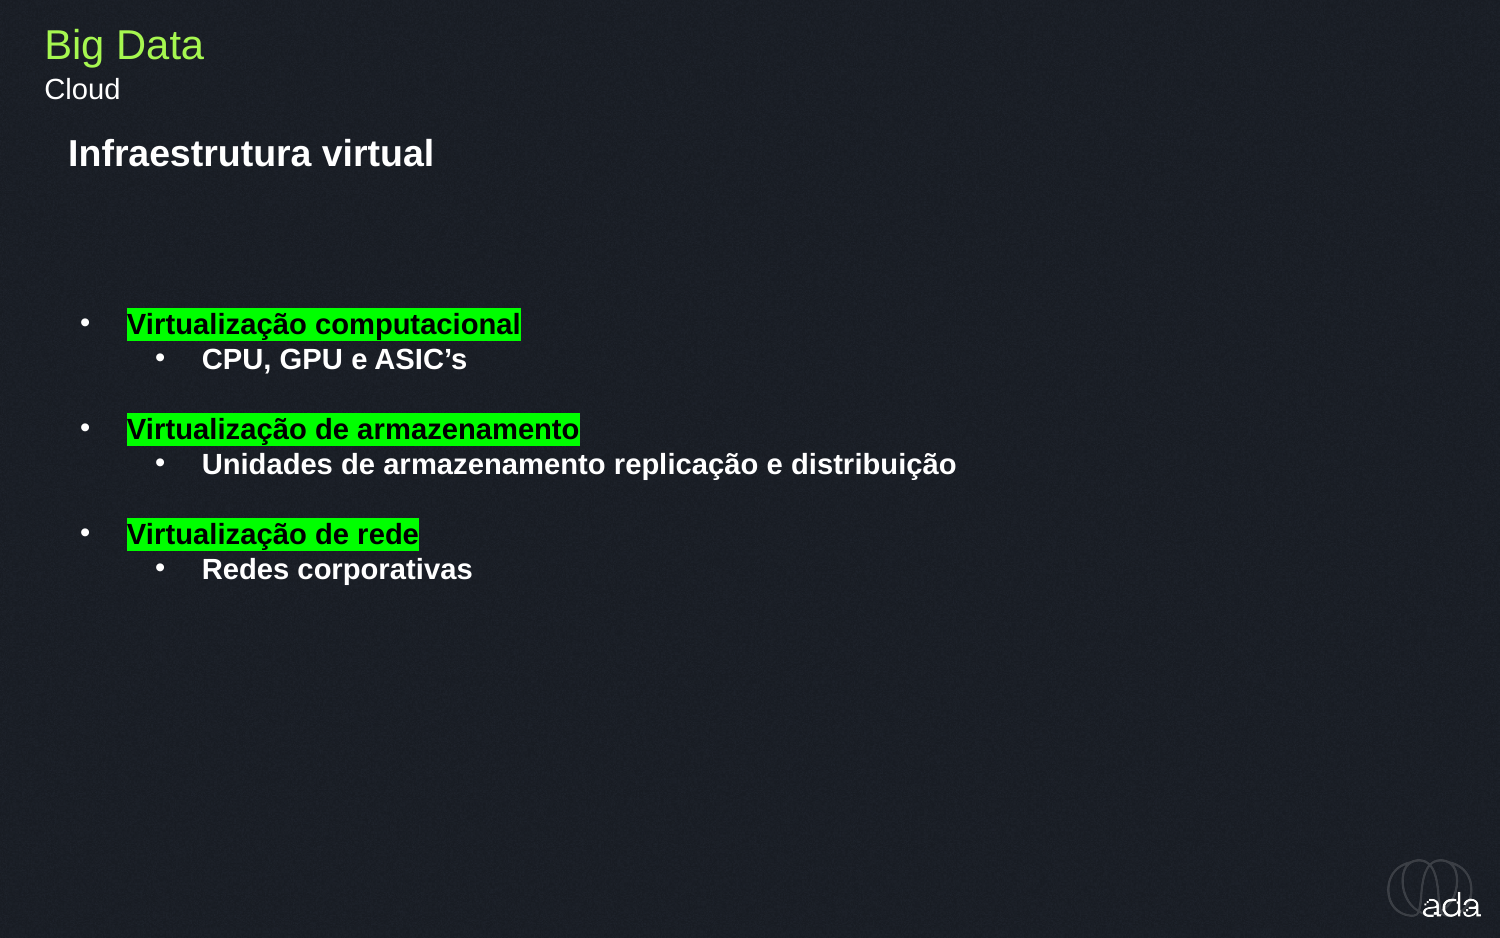

Big Data
Cloud
Infraestrutura virtual

Virtualização computacional
CPU, GPU e ASIC’s

Virtualização de armazenamento
Unidades de armazenamento replicação e distribuição

Virtualização de rede
Redes corporativas